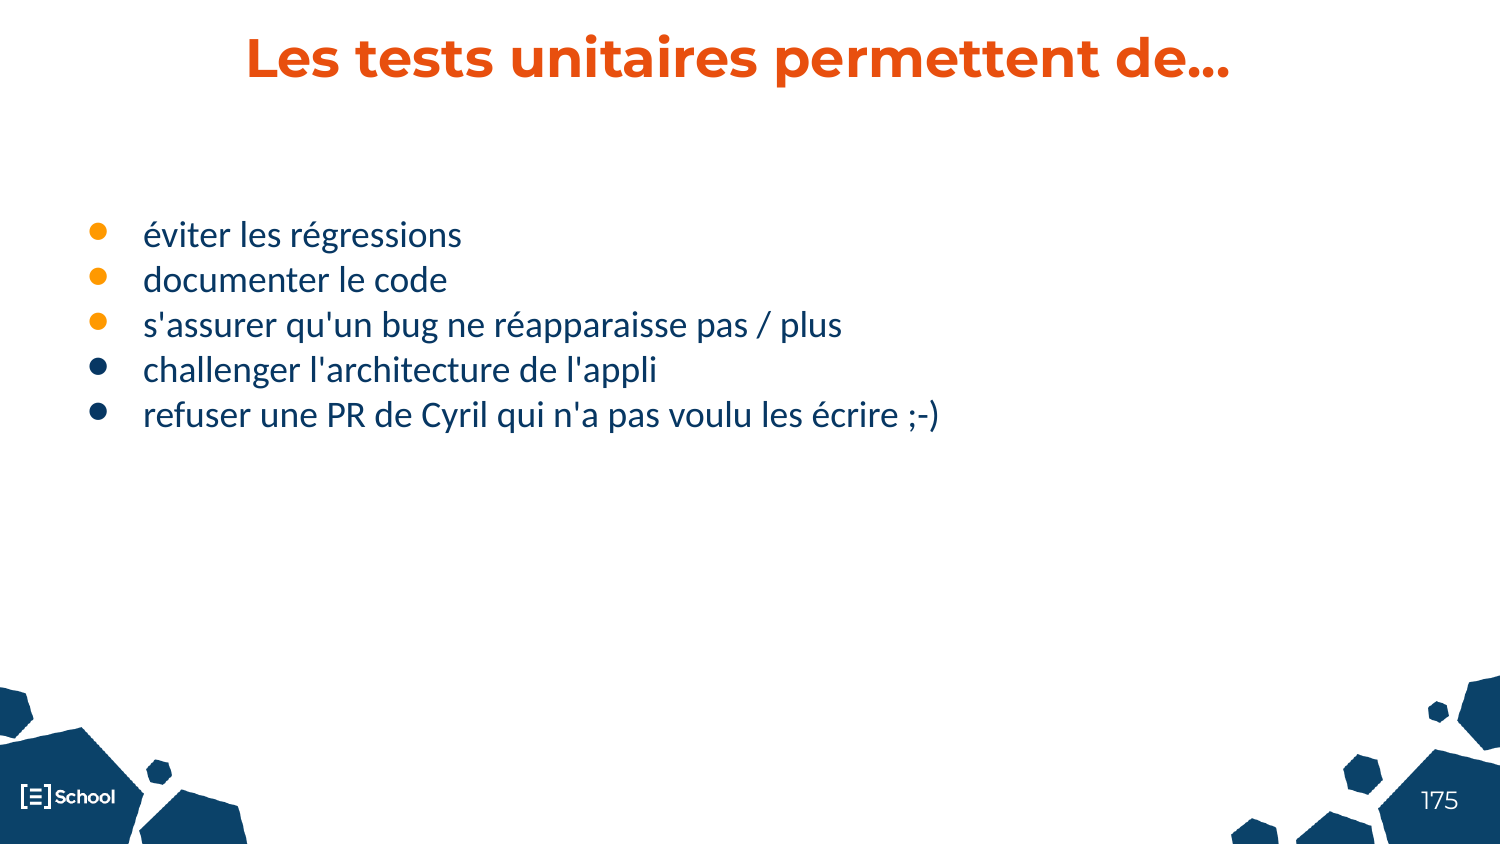

# Les tests unitaires permettent de...
Composant: le controller

éviter les régressions
documenter le code
s'assurer qu'un bug ne réapparaisse pas / plus
challenger l'architecture de l'appli
refuser une PR de Cyril qui n'a pas voulu les écrire ;-)

175